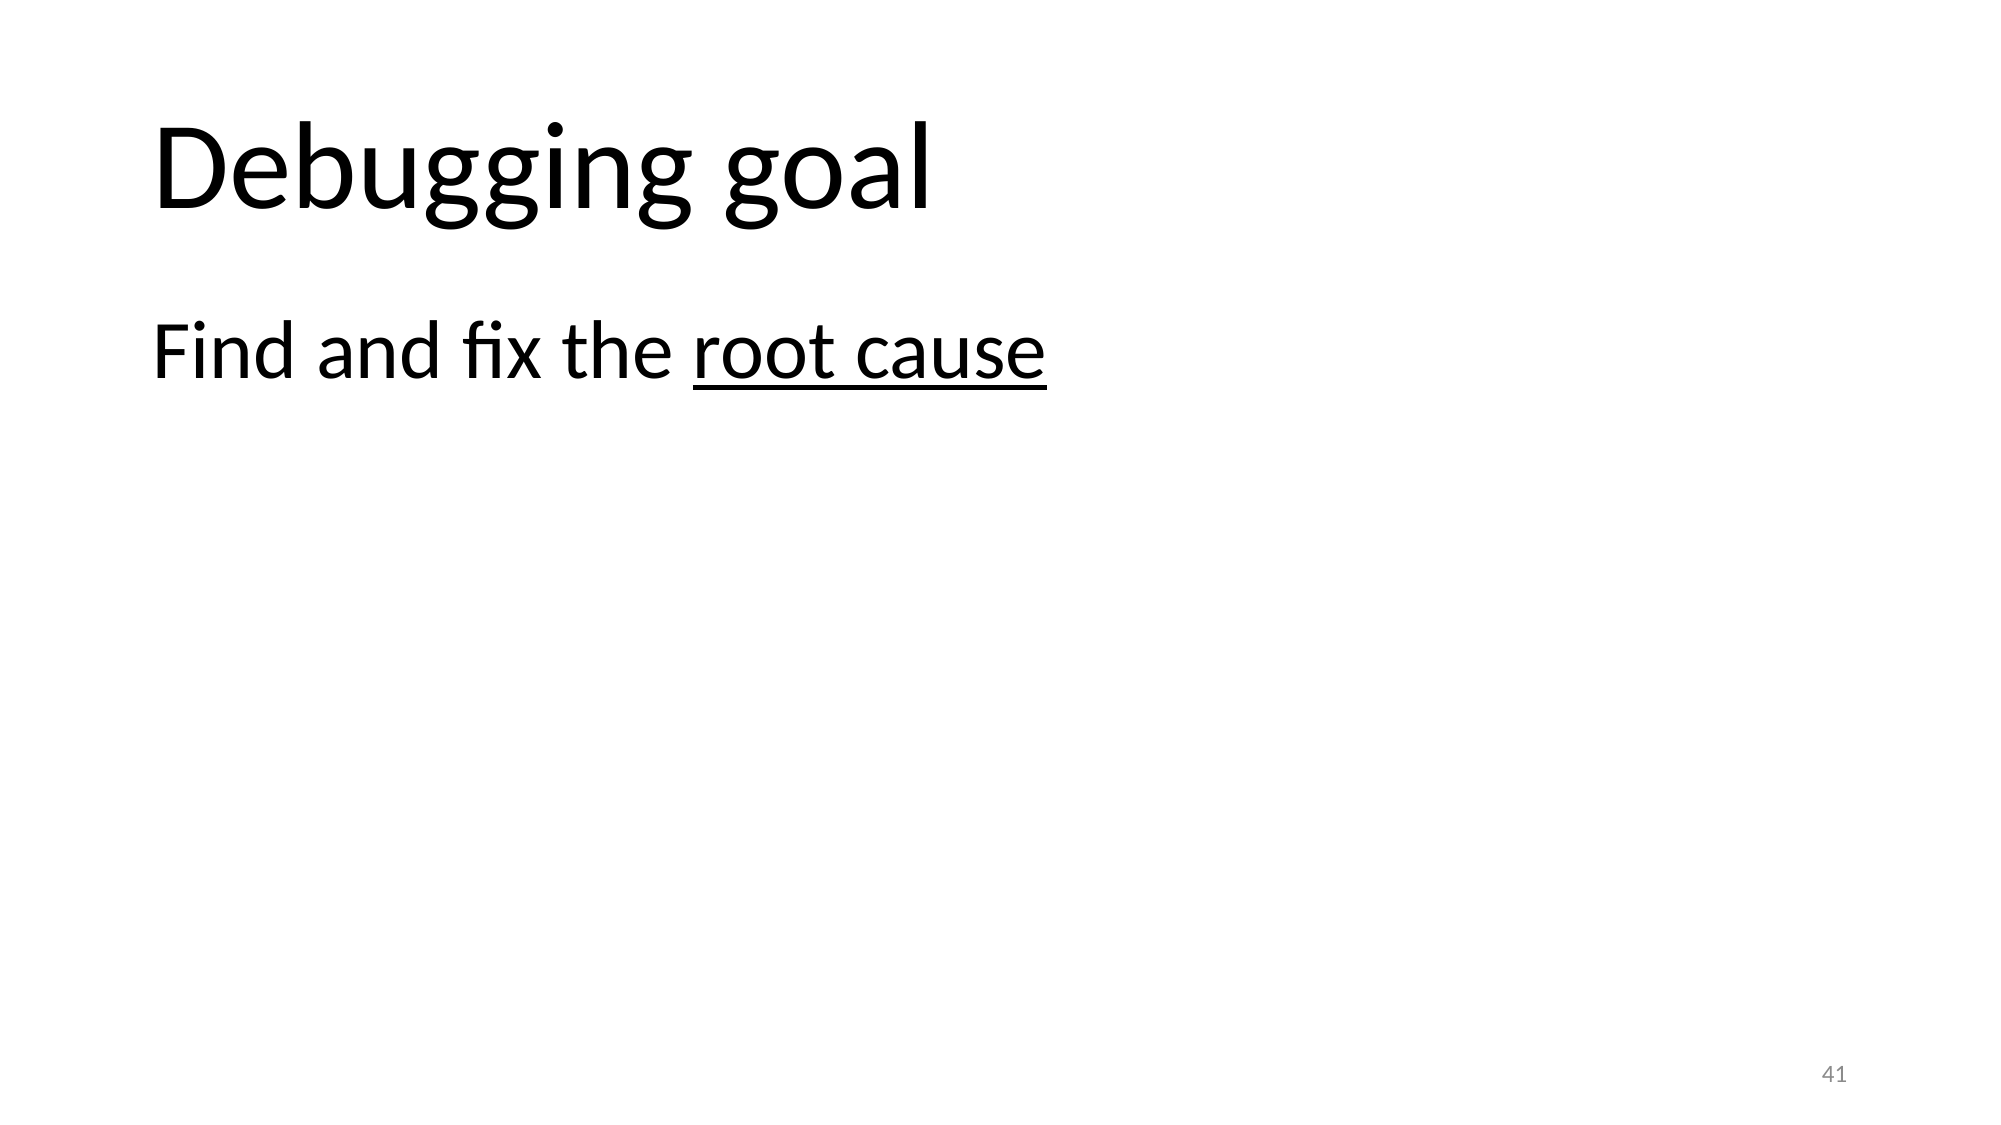

# Debugging goal
Find and fix the root cause
41